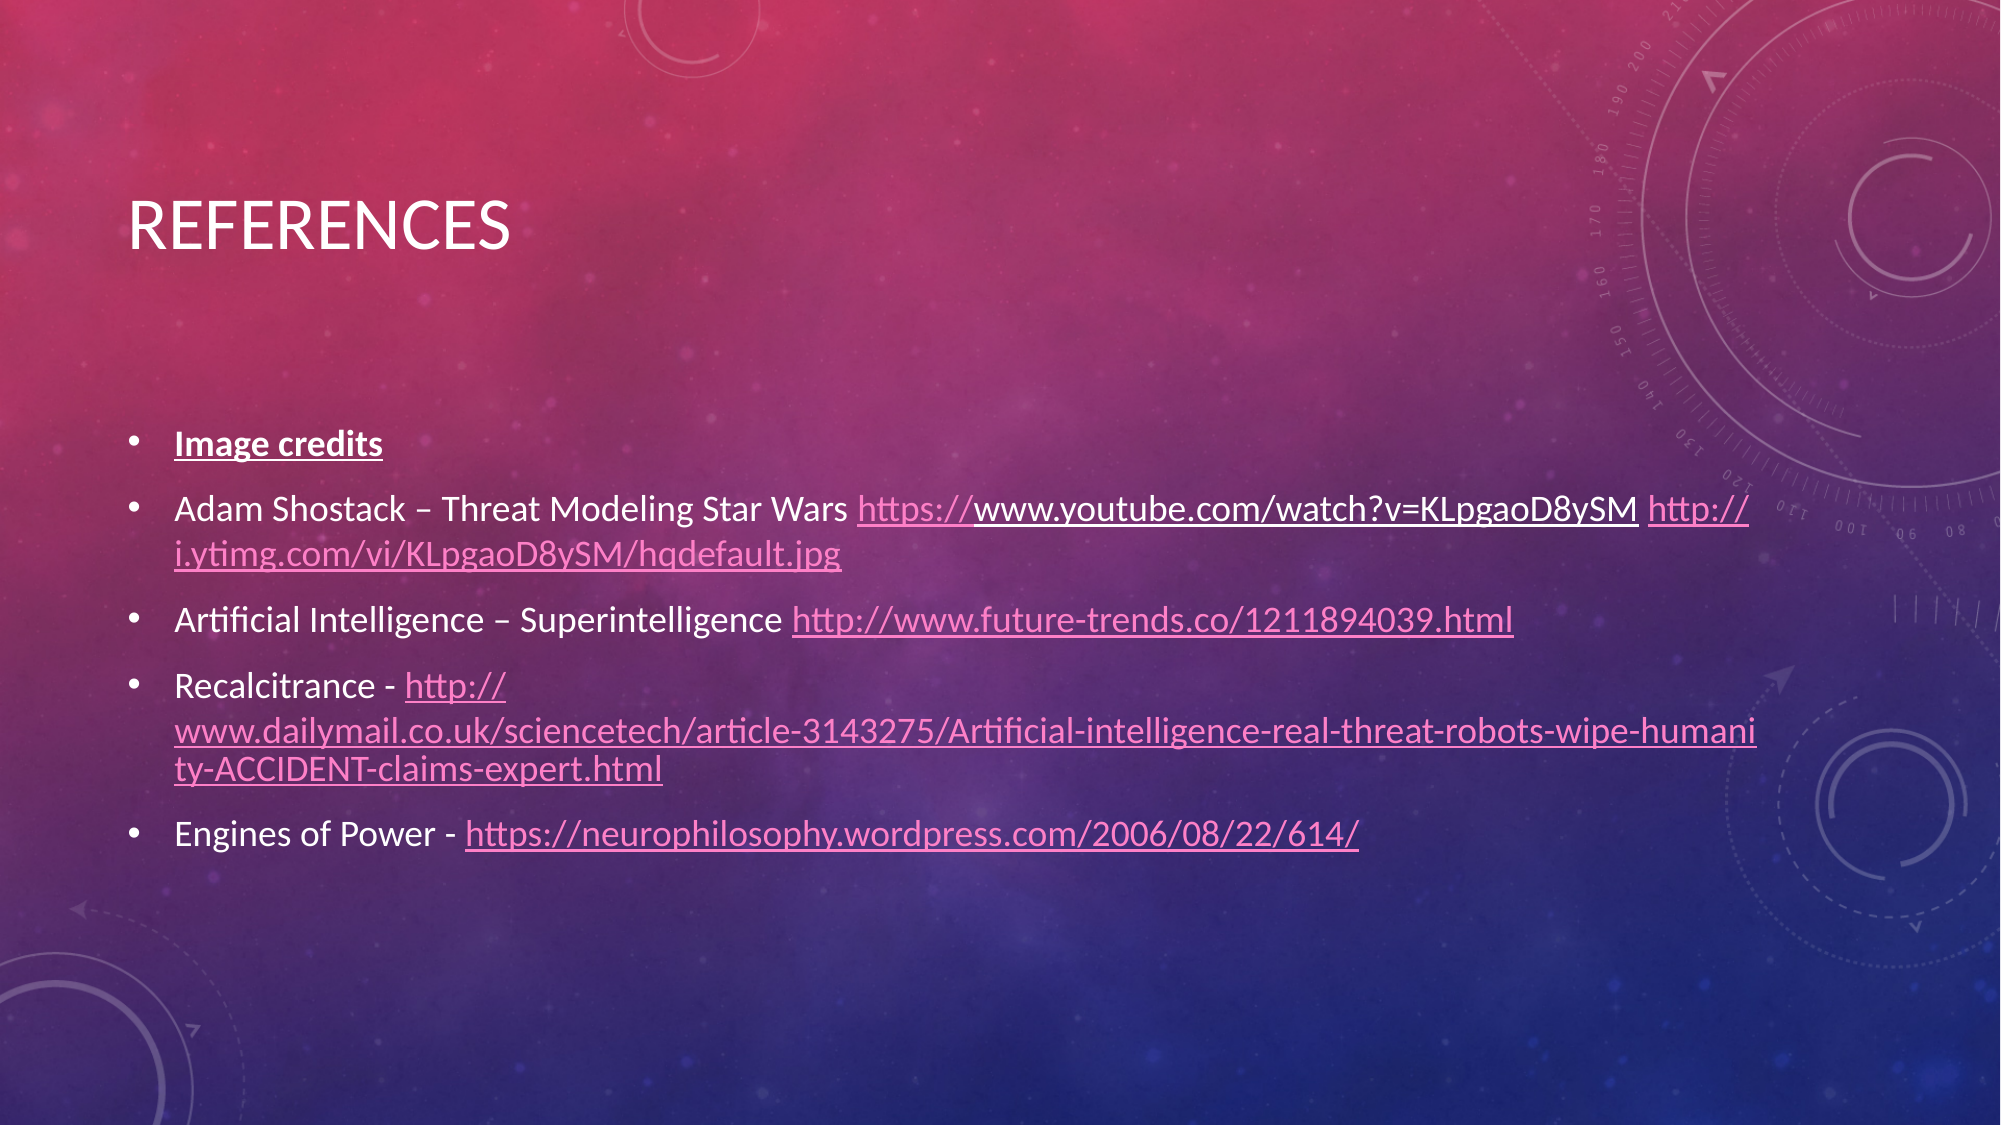

# References
Image credits
Adam Shostack – Threat Modeling Star Wars https://www.youtube.com/watch?v=KLpgaoD8ySM http://i.ytimg.com/vi/KLpgaoD8ySM/hqdefault.jpg
Artificial Intelligence – Superintelligence http://www.future-trends.co/1211894039.html
Recalcitrance - http://www.dailymail.co.uk/sciencetech/article-3143275/Artificial-intelligence-real-threat-robots-wipe-humanity-ACCIDENT-claims-expert.html
Engines of Power - https://neurophilosophy.wordpress.com/2006/08/22/614/